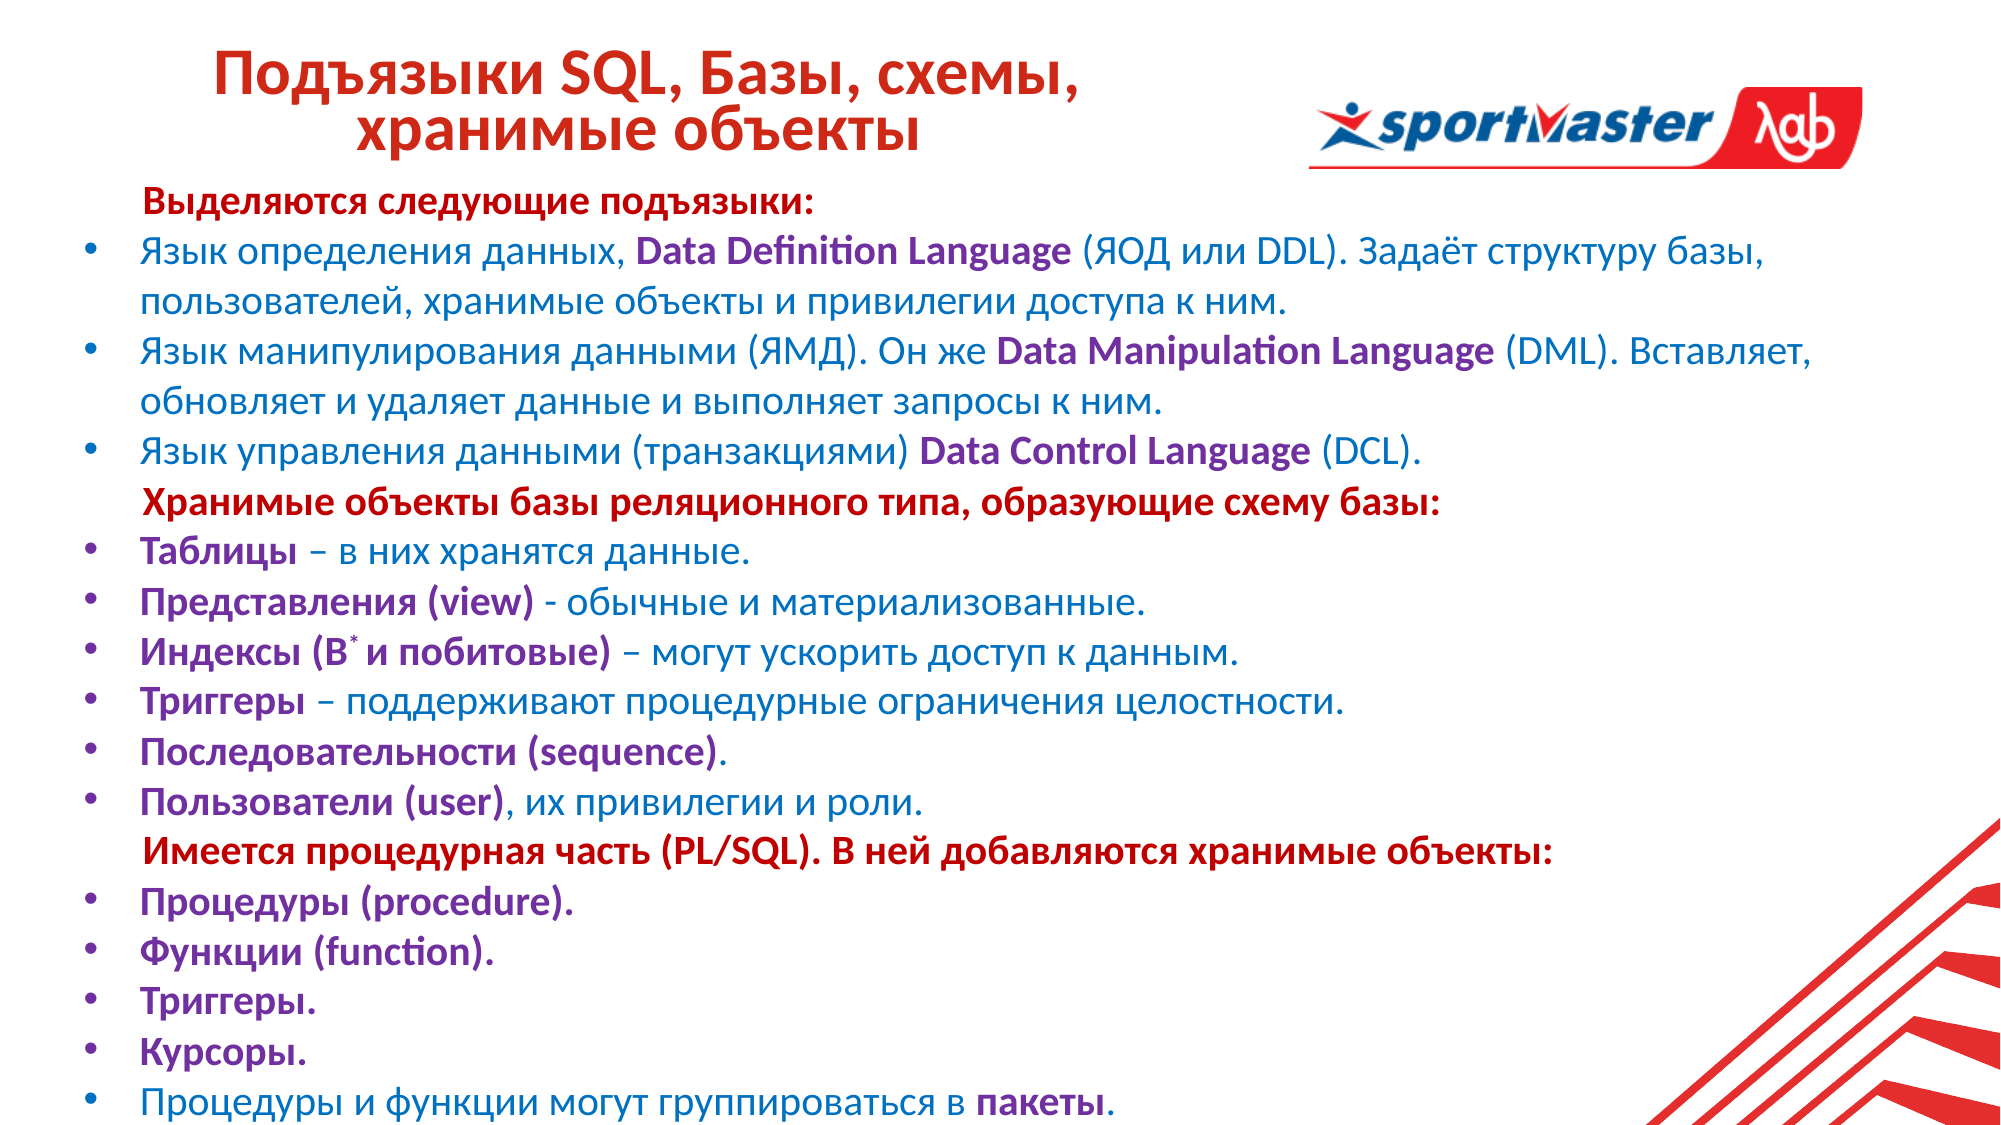

Подъязыки SQL, Базы, схемы, хранимые объекты
Выделяются следующие подъязыки:
Язык определения данных, Data Definition Language (ЯОД или DDL). Задаёт структуру базы, пользователей, хранимые объекты и привилегии доступа к ним.
Язык манипулирования данными (ЯМД). Он же Data Manipulation Language (DML). Вставляет, обновляет и удаляет данные и выполняет запросы к ним.
Язык управления данными (транзакциями) Data Control Language (DCL).
Хранимые объекты базы реляционного типа, образующие схему базы:
Таблицы – в них хранятся данные.
Представления (view) - обычные и материализованные.
Индексы (B* и побитовые) – могут ускорить доступ к данным.
Триггеры – поддерживают процедурные ограничения целостности.
Последовательности (sequence).
Пользователи (user), их привилегии и роли.
Имеется процедурная часть (PL/SQL). В ней добавляются хранимые объекты:
Процедуры (procedure).
Функции (function).
Триггеры.
Курсоры.
Процедуры и функции могут группироваться в пакеты.